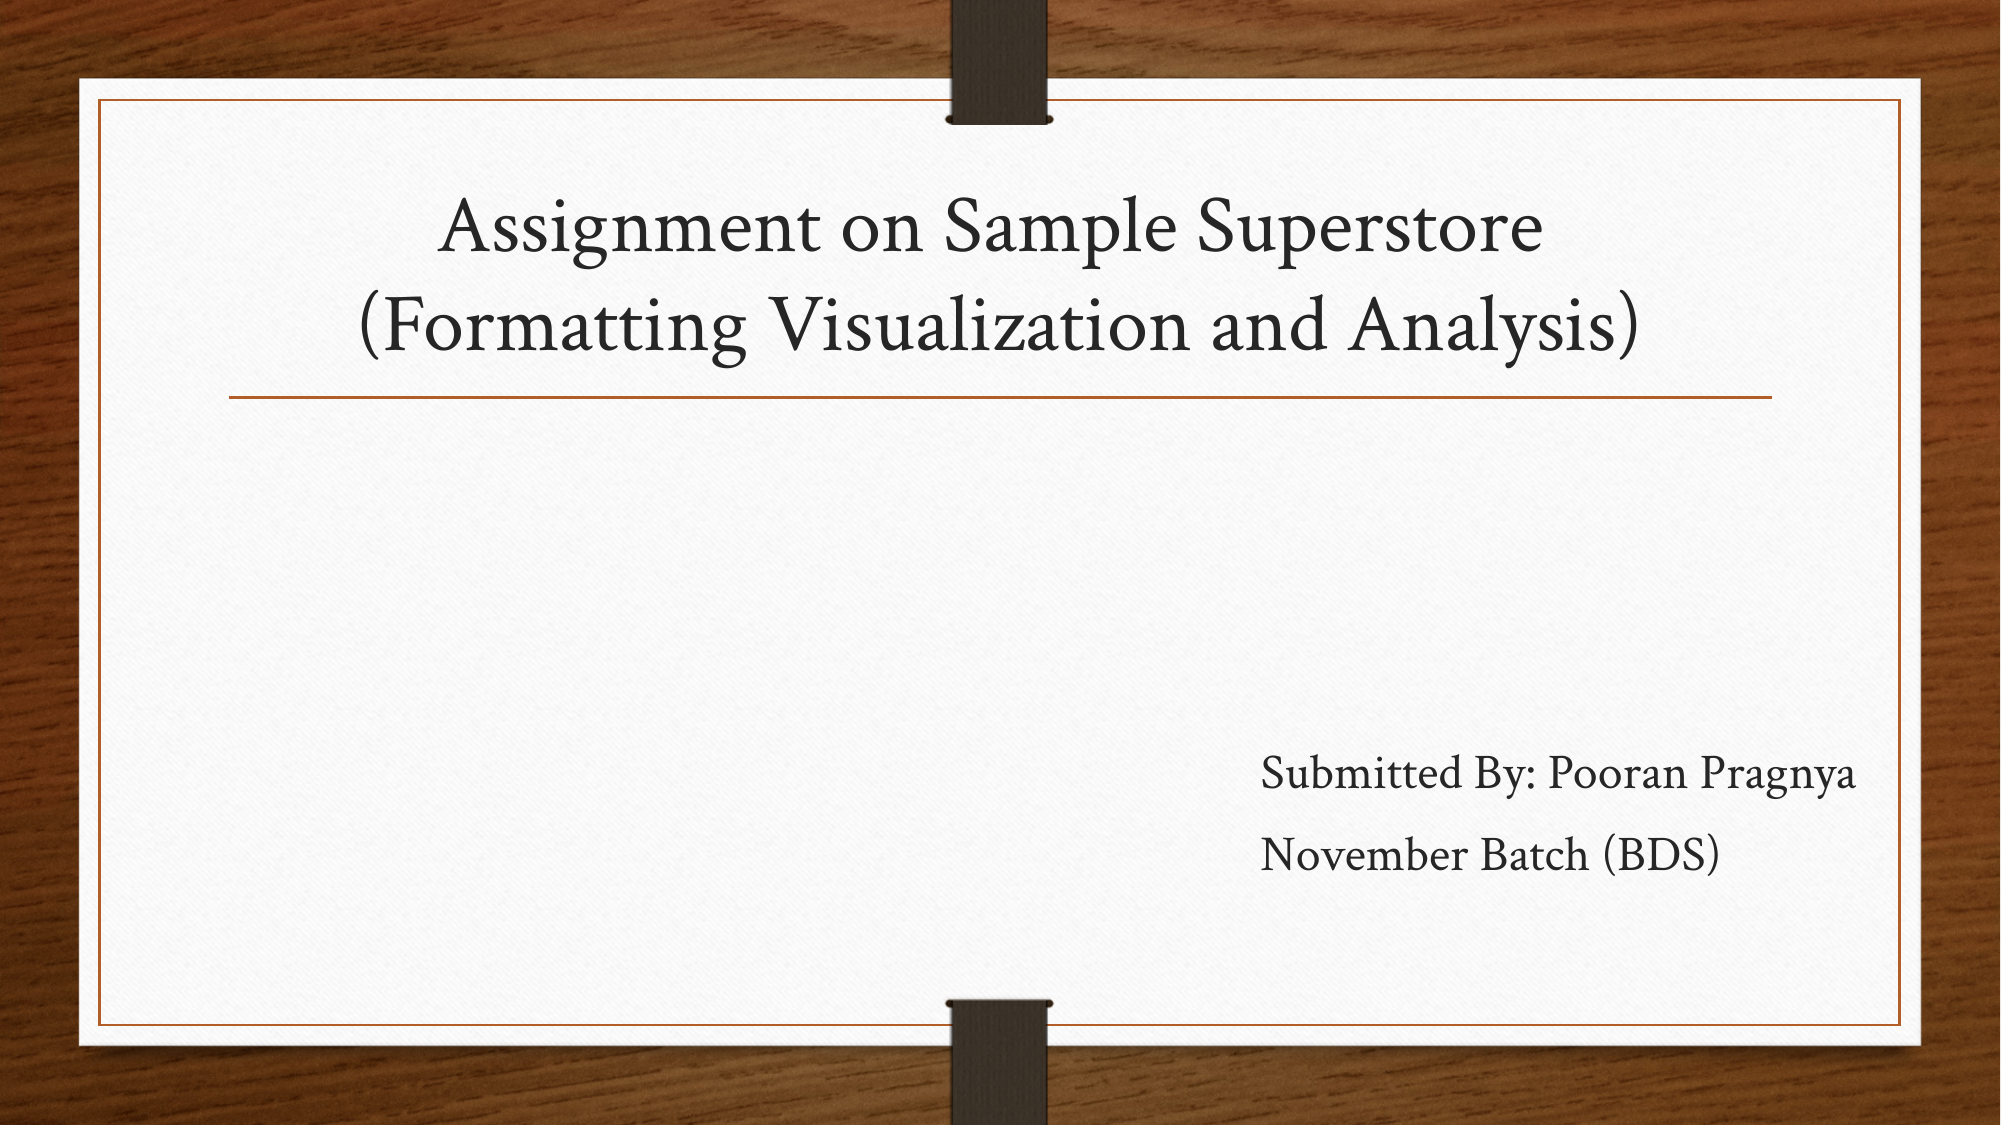

# Assignment on Sample Superstore (Formatting Visualization and Analysis)
Submitted By: Pooran Pragnya
November Batch (BDS)